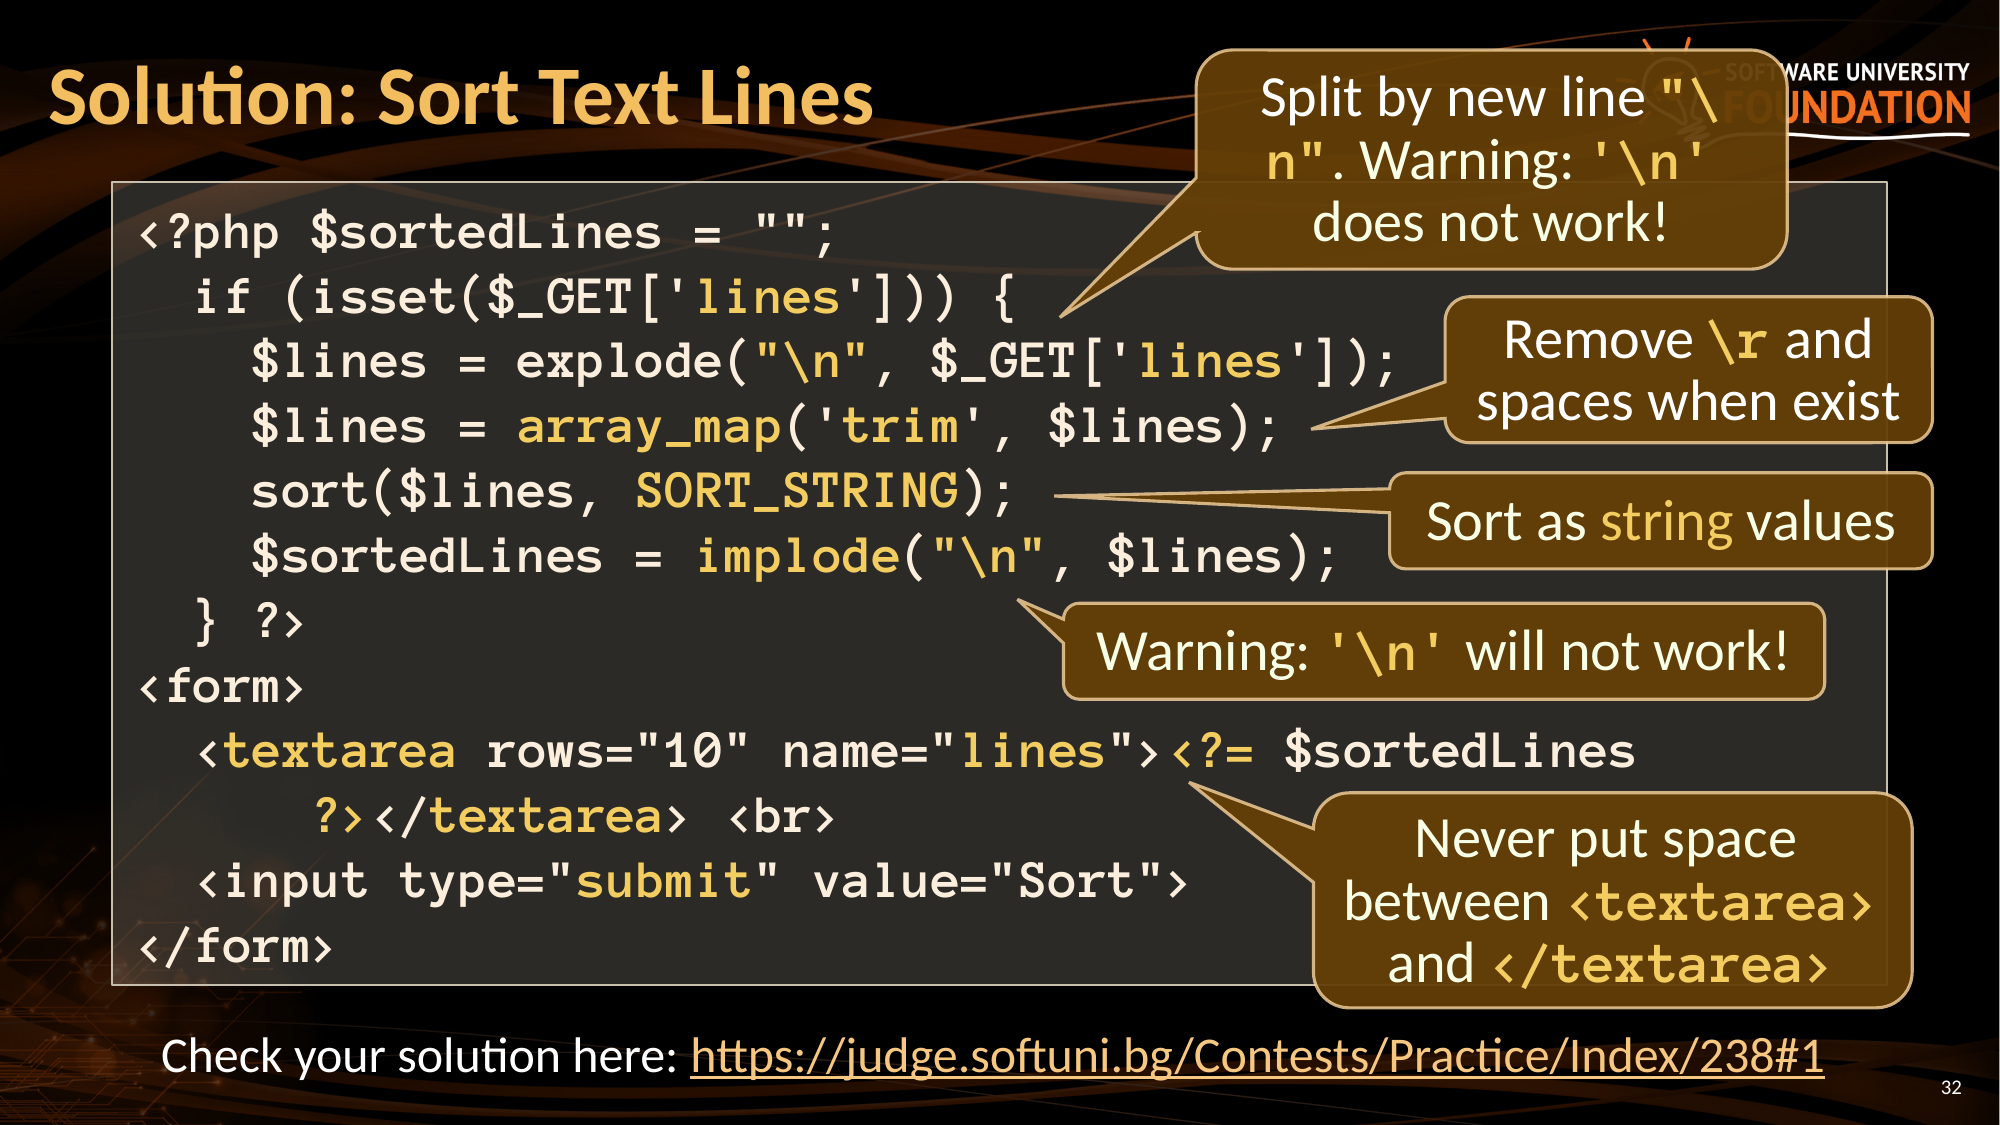

# Solution: Sort Text Lines
Split by new line "\n". Warning: '\n' does not work!
<?php $sortedLines = "";
  if (isset($_GET['lines'])) {
    $lines = explode("\n", $_GET['lines']);
    $lines = array_map('trim', $lines);
    sort($lines, SORT_STRING);
    $sortedLines = implode("\n", $lines);
  } ?>
<form>
  <textarea rows="10" name="lines"><?= $sortedLines
      ?></textarea> <br>
  <input type="submit" value="Sort">
</form>
Remove \r and spaces when exist
Sort as string values
Warning: '\n' will not work!
Never put space  between <textarea> and </textarea>
Check your solution here: https://judge.softuni.bg/Contests/Practice/Index/238#1
32